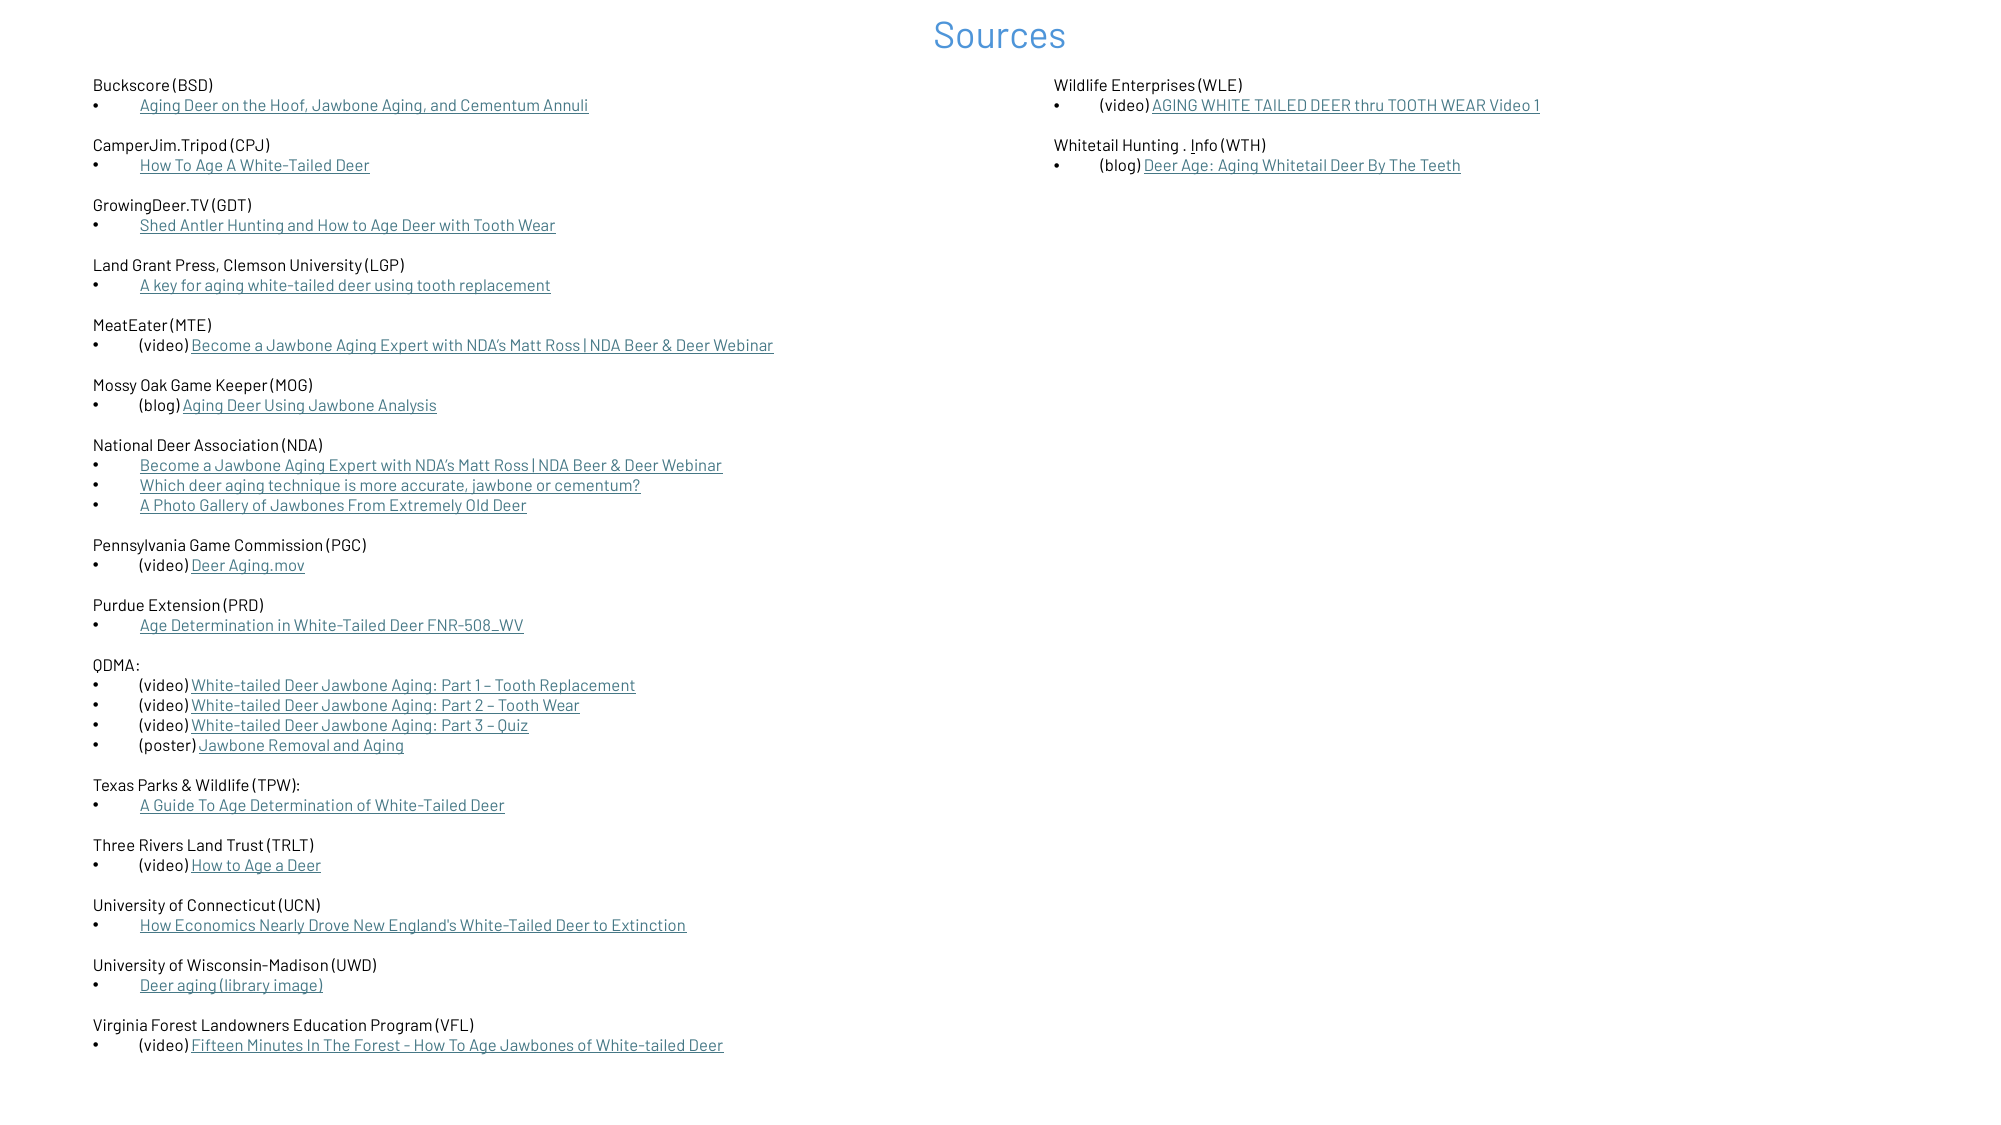

Sources
Buckscore (BSD)
Aging Deer on the Hoof, Jawbone Aging, and Cementum Annuli

CamperJim.Tripod (CPJ)
How To Age A White-Tailed Deer

GrowingDeer.TV (GDT)
Shed Antler Hunting and How to Age Deer with Tooth Wear

Land Grant Press, Clemson University (LGP)
A key for aging white-tailed deer using tooth replacement

MeatEater (MTE)
(video) Become a Jawbone Aging Expert with NDA’s Matt Ross | NDA Beer & Deer Webinar

Mossy Oak Game Keeper (MOG)
(blog) Aging Deer Using Jawbone Analysis

National Deer Association (NDA)
Become a Jawbone Aging Expert with NDA’s Matt Ross | NDA Beer & Deer Webinar
Which deer aging technique is more accurate, jawbone or cementum?
A Photo Gallery of Jawbones From Extremely Old Deer

Pennsylvania Game Commission (PGC)
(video) Deer Aging.mov

Purdue Extension (PRD)
Age Determination in White-Tailed Deer FNR-508_WV

QDMA:
(video) White-tailed Deer Jawbone Aging: Part 1 – Tooth Replacement
(video) White-tailed Deer Jawbone Aging: Part 2 – Tooth Wear
(video) White-tailed Deer Jawbone Aging: Part 3 – Quiz
(poster) Jawbone Removal and Aging

Texas Parks & Wildlife (TPW):
A Guide To Age Determination of White-Tailed Deer

Three Rivers Land Trust (TRLT)
(video) How to Age a Deer

University of Connecticut (UCN)
How Economics Nearly Drove New England's White-Tailed Deer to Extinction

University of Wisconsin-Madison (UWD)
Deer aging (library image)

Virginia Forest Landowners Education Program (VFL)
(video) Fifteen Minutes In The Forest - How To Age Jawbones of White-tailed Deer
Wildlife Enterprises (WLE)
(video) AGING WHITE TAILED DEER thru TOOTH WEAR Video 1

Whitetail Hunting . Info (WTH)
(blog) Deer Age: Aging Whitetail Deer By The Teeth